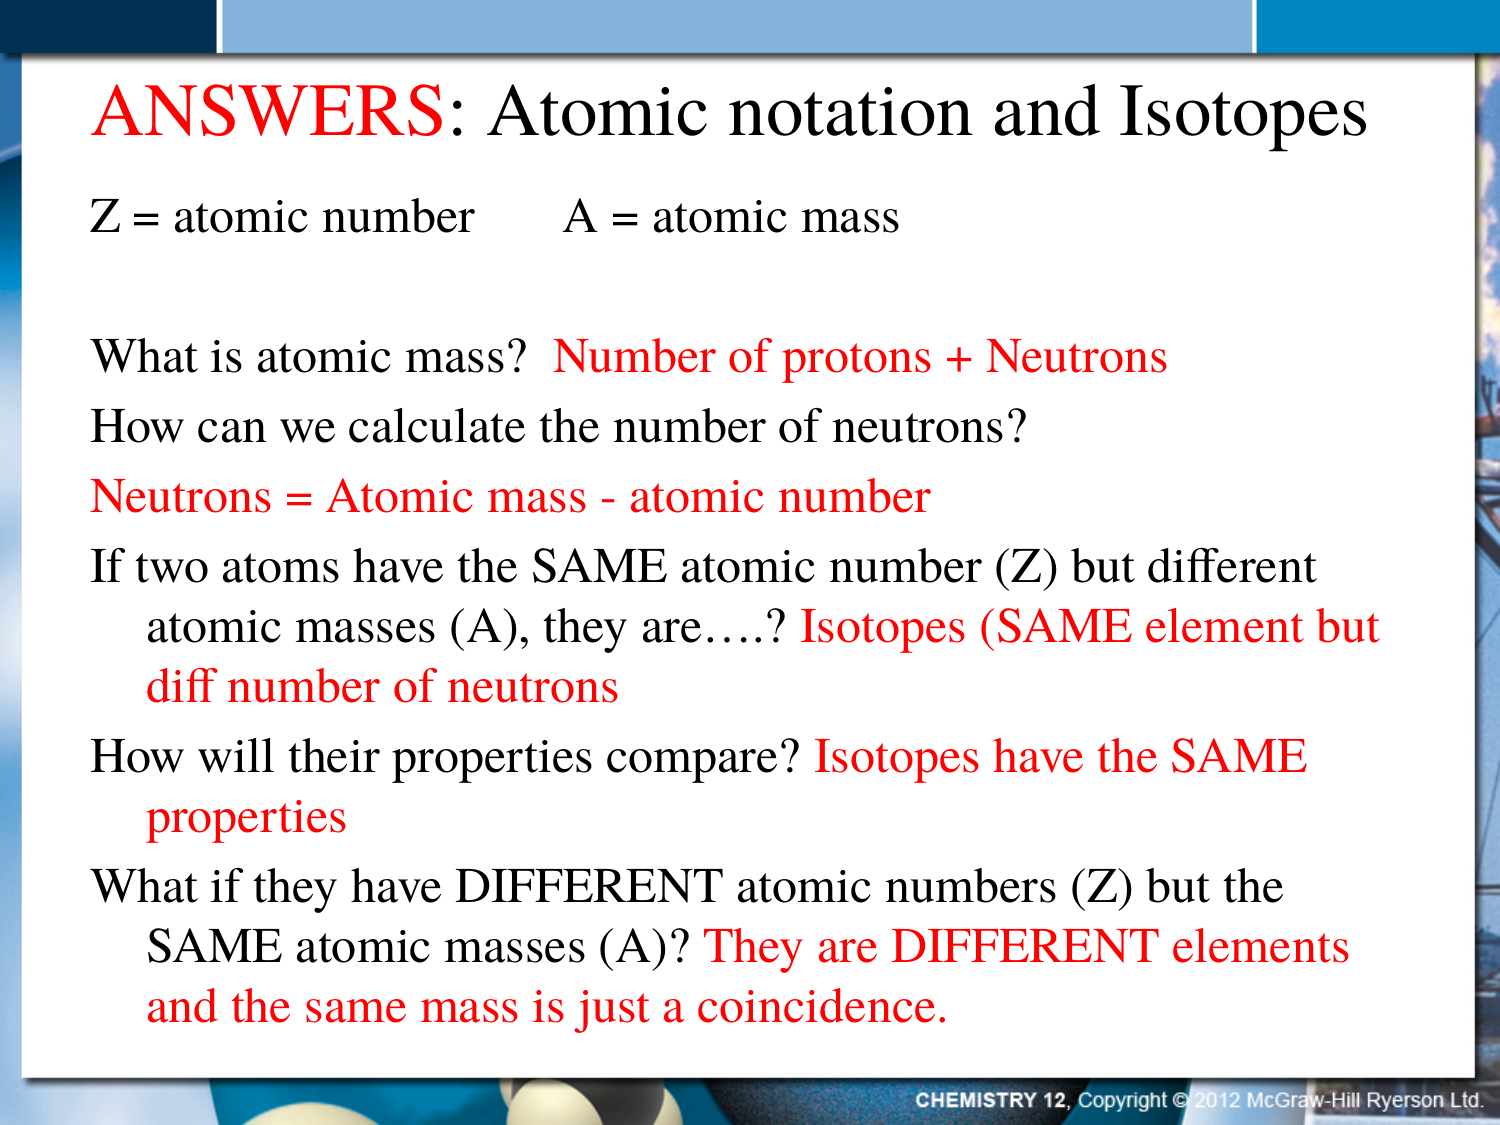

# ANSWERS: Atomic notation and Isotopes
Z = atomic number       A = atomic mass

What is atomic mass?  Number of protons + Neutrons
How can we calculate the number of neutrons?
Neutrons = Atomic mass - atomic number
If two atoms have the SAME atomic number (Z) but different atomic masses (A), they are….? Isotopes (SAME element but diff number of neutrons
How will their properties compare? Isotopes have the SAME properties
What if they have DIFFERENT atomic numbers (Z) but the SAME atomic masses (A)? They are DIFFERENT elements and the same mass is just a coincidence.